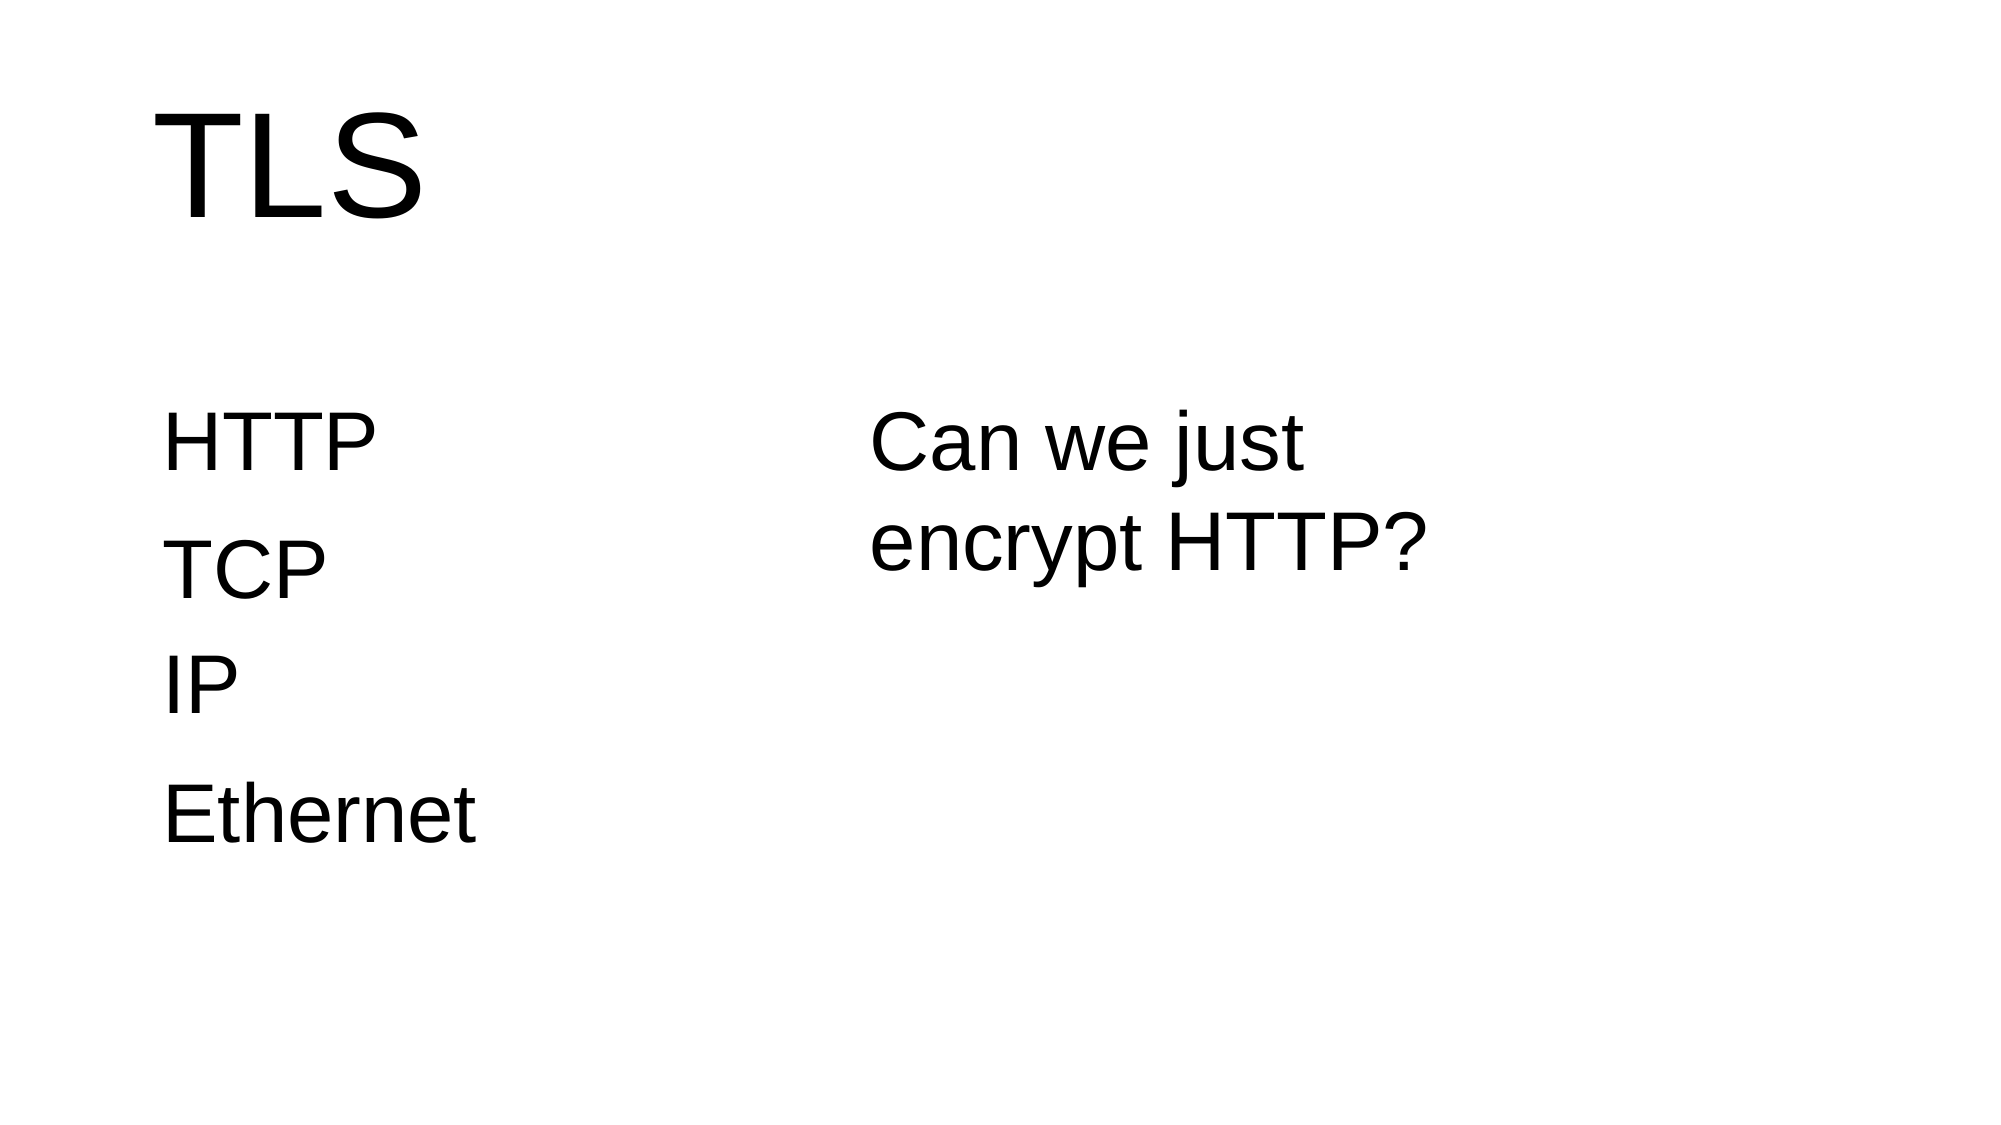

# TLS
HTTP
Can we just encrypt HTTP?
TCP
IP
Ethernet